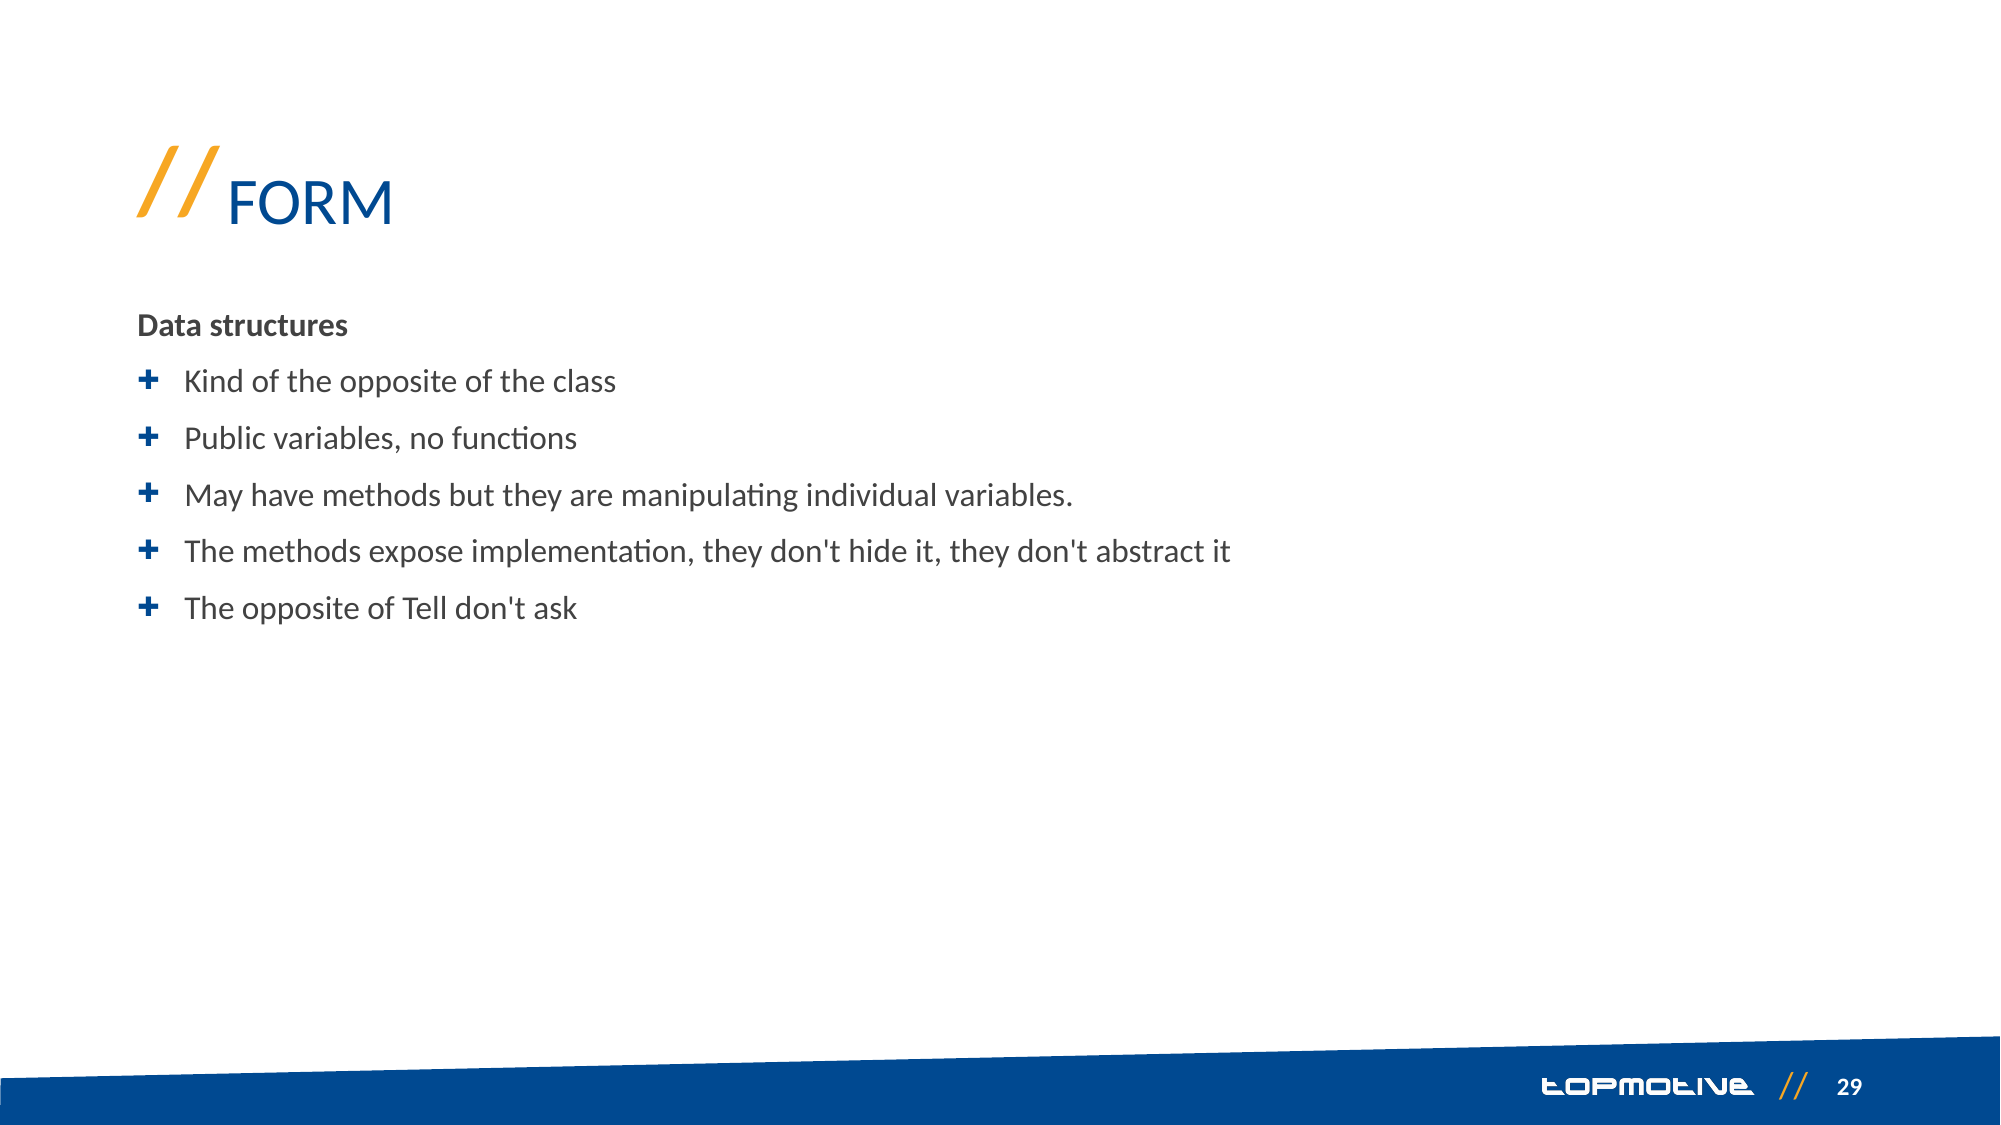

# Form
Data structures
Kind of the opposite of the class
Public variables, no functions
May have methods but they are manipulating individual variables.
The methods expose implementation, they don't hide it, they don't abstract it
The opposite of Tell don't ask
29